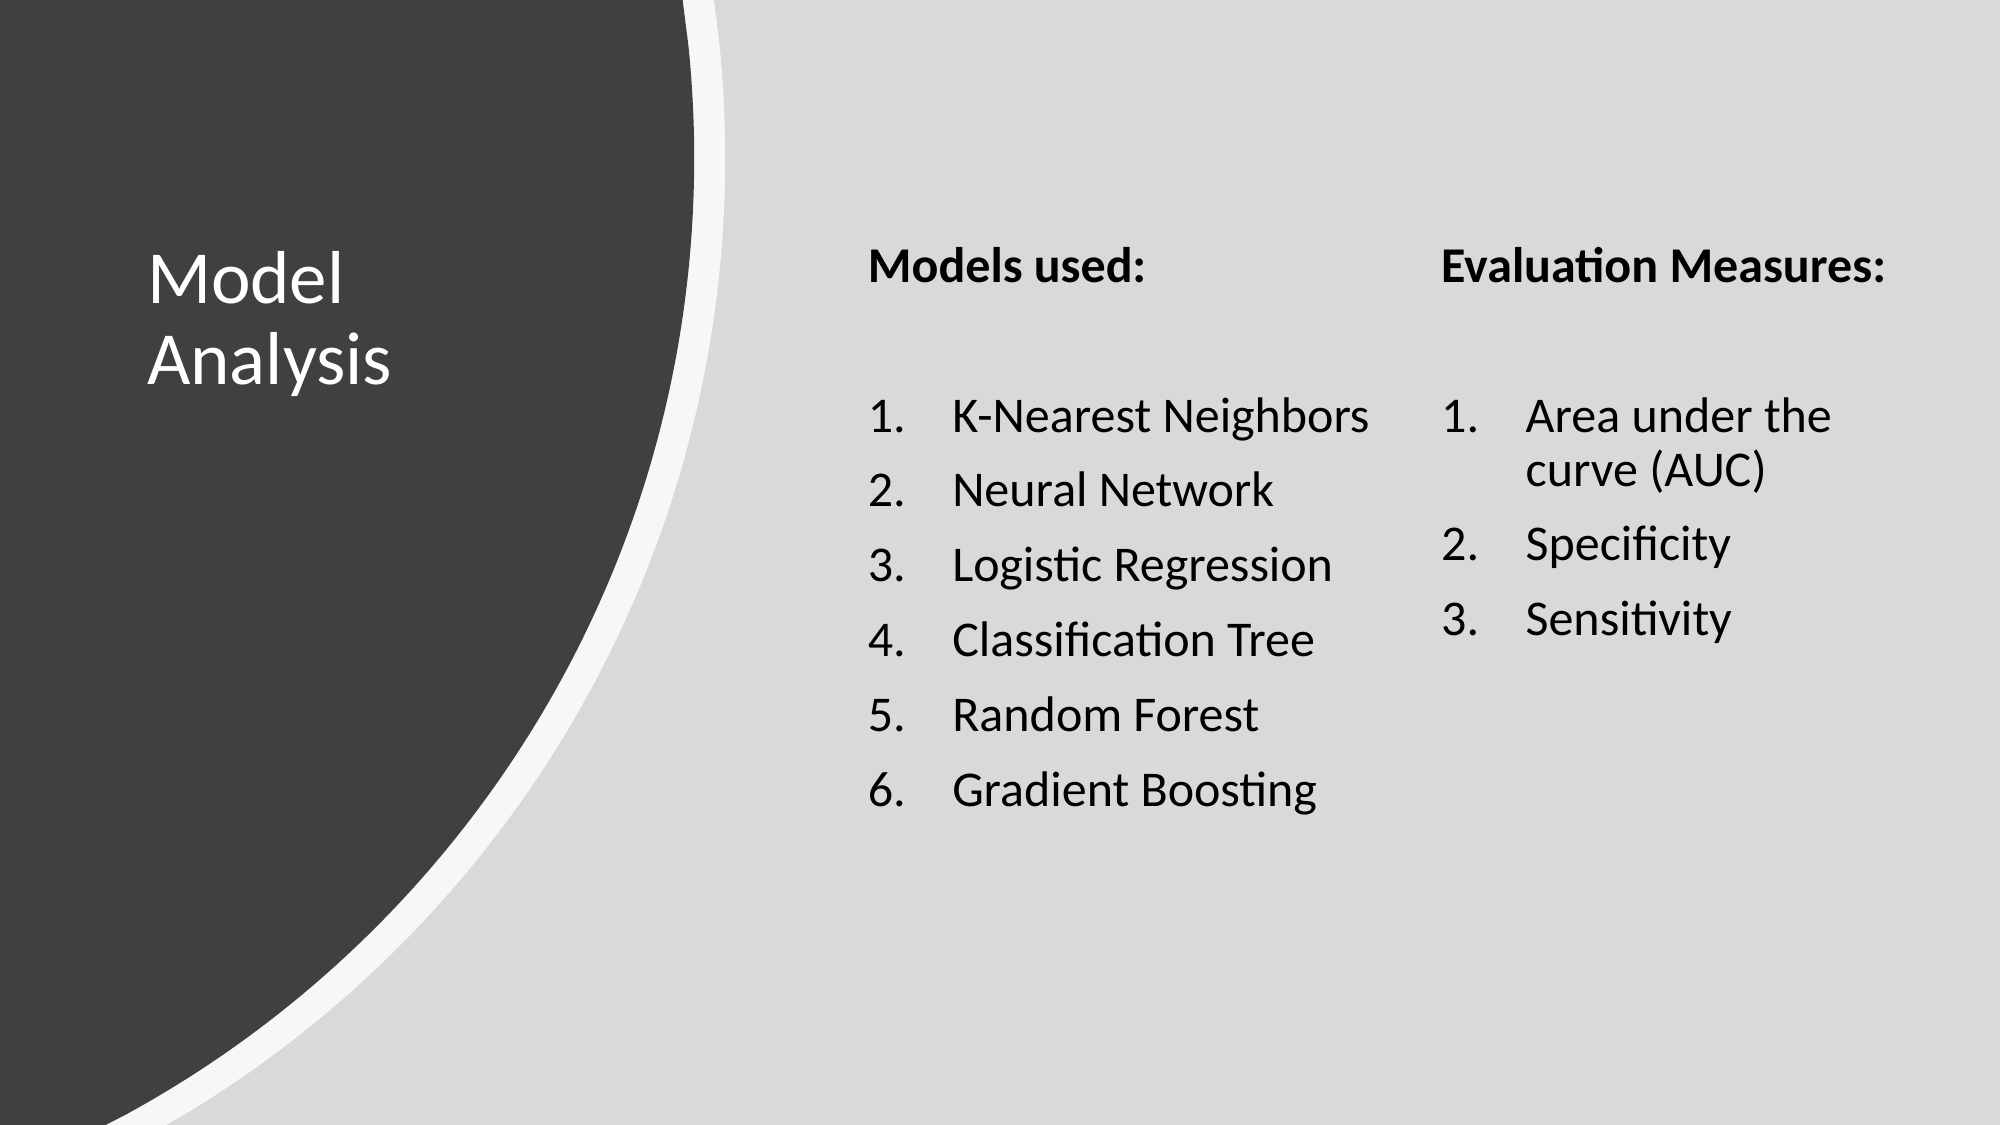

# Model Analysis
Models used:

K-Nearest Neighbors
Neural Network
Logistic Regression
Classification Tree
Random Forest
Gradient Boosting

Evaluation Measures:

Area under the curve (AUC)
Specificity
Sensitivity